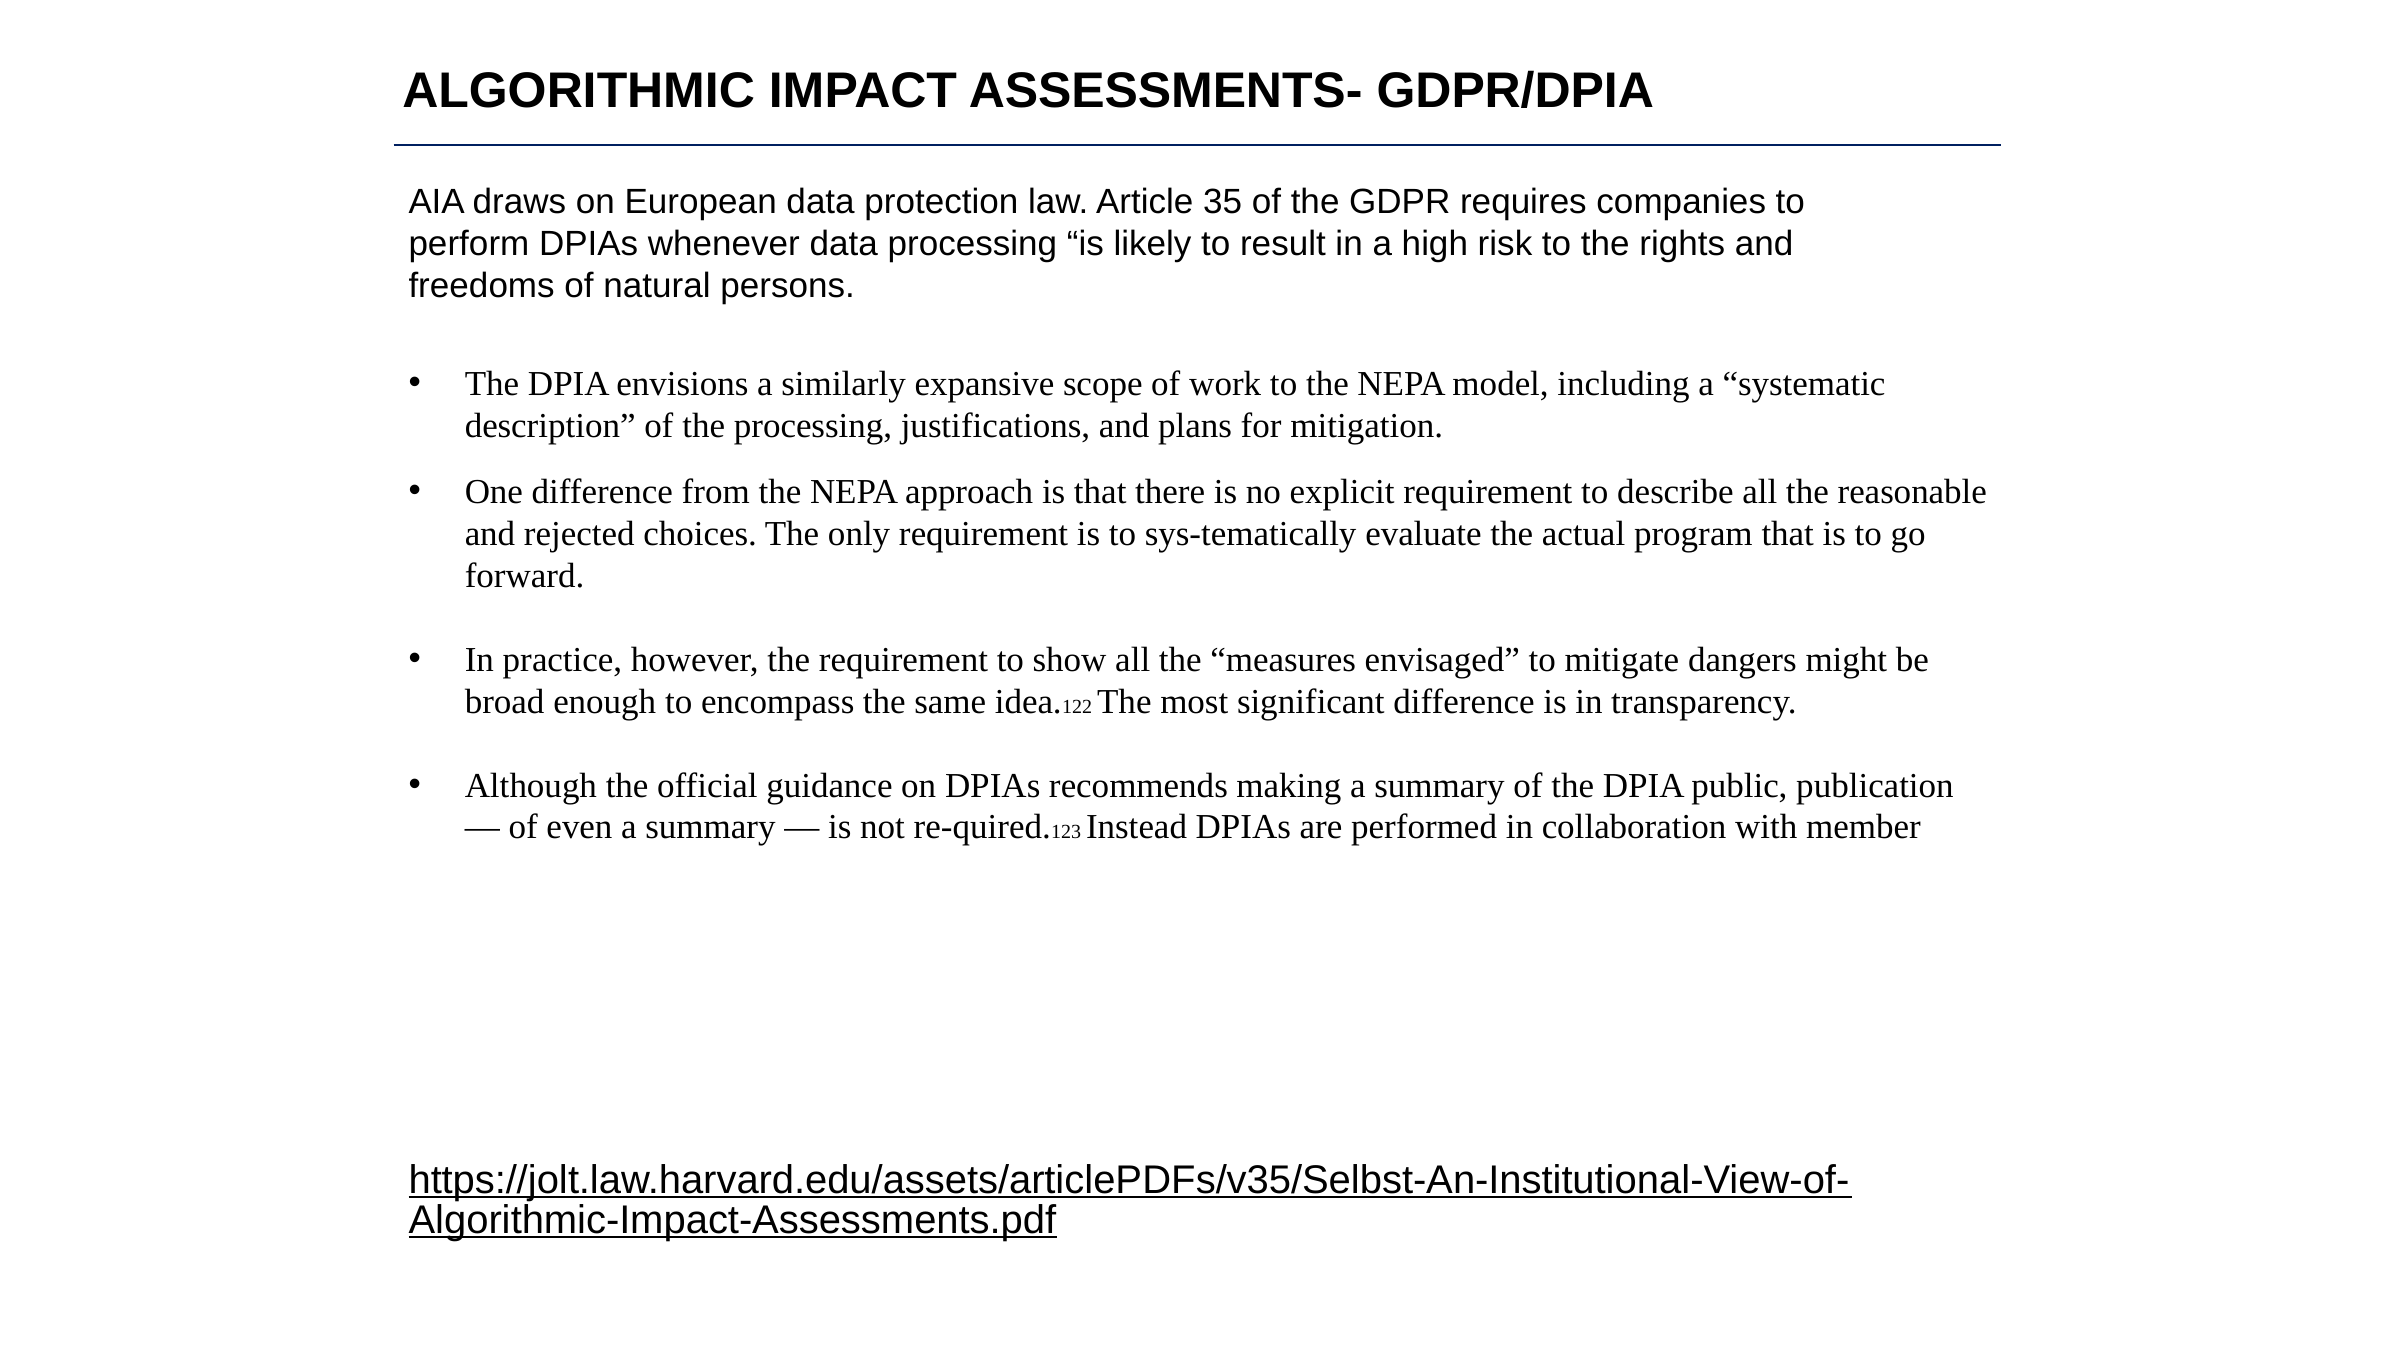

ALGORITHMIC IMPACT ASSESSMENTS- GDPR/DPIA
AIA draws on European data protection law. Article 35 of the GDPR requires companies to perform DPIAs whenever data processing “is likely to result in a high risk to the rights and freedoms of natural persons.

The DPIA envisions a similarly expansive scope of work to the NEPA model, including a “systematic description” of the processing, justifications, and plans for mitigation.

One difference from the NEPA approach is that there is no explicit requirement to describe all the reasonable and rejected choices. The only requirement is to sys-tematically evaluate the actual program that is to go forward.

In practice, however, the requirement to show all the “measures envisaged” to mitigate dangers might be broad enough to encompass the same idea.122 The most significant difference is in transparency.

Although the official guidance on DPIAs recommends making a summary of the DPIA public, publication — of even a summary — is not re-quired.123 Instead DPIAs are performed in collaboration with member
https://jolt.law.harvard.edu/assets/articlePDFs/v35/Selbst-An-Institutional-View-of-Algorithmic-Impact-Assessments.pdf